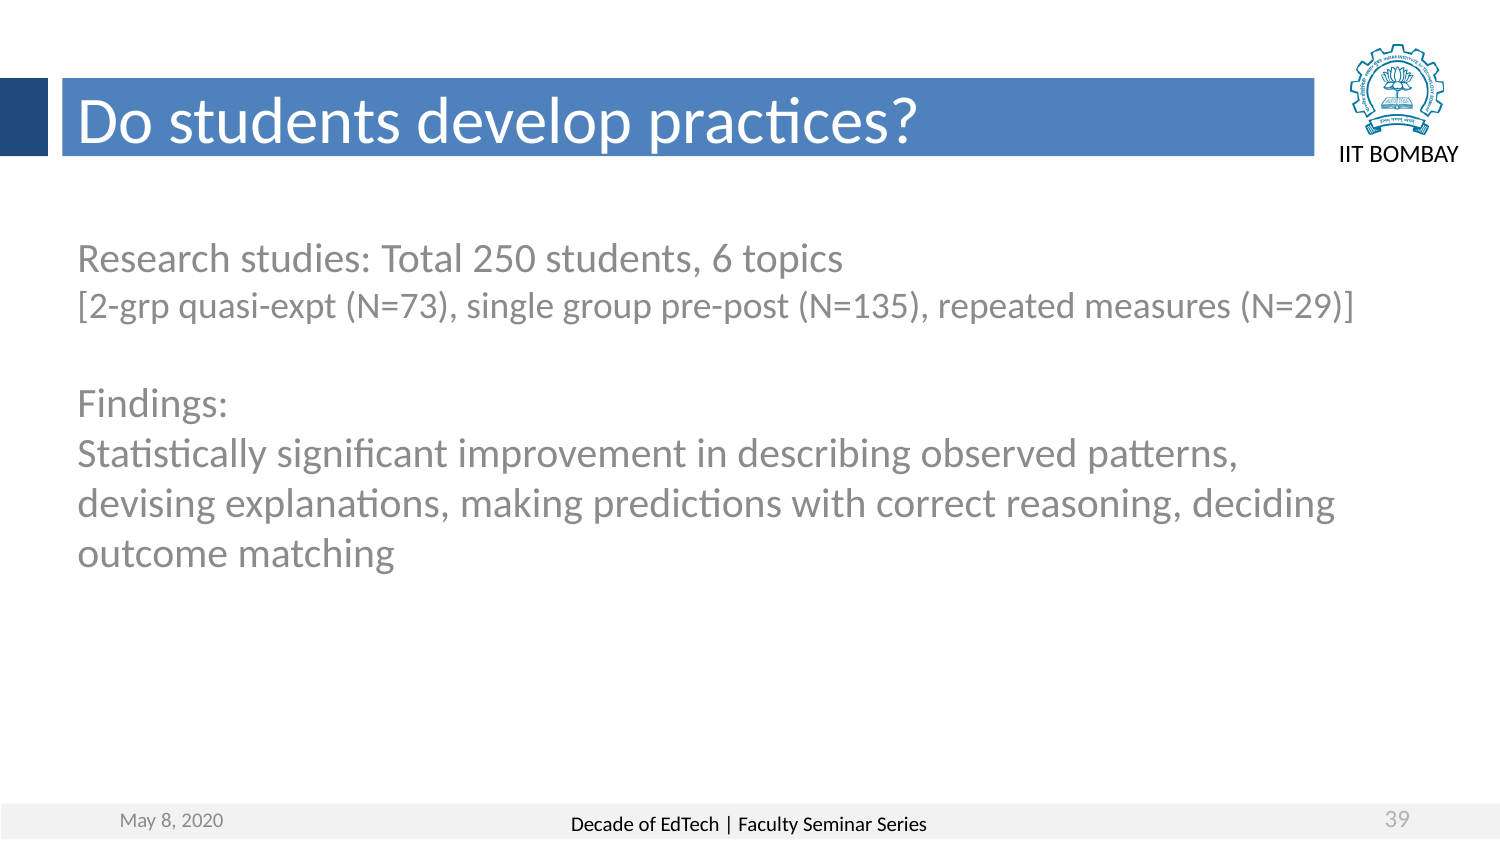

Do students develop practices?
Research studies: Total 250 students, 6 topics
[2-grp quasi-expt (N=73), single group pre-post (N=135), repeated measures (N=29)]

Findings:
Statistically significant improvement in describing observed patterns, devising explanations, making predictions with correct reasoning, deciding outcome matching
May 8, 2020
39